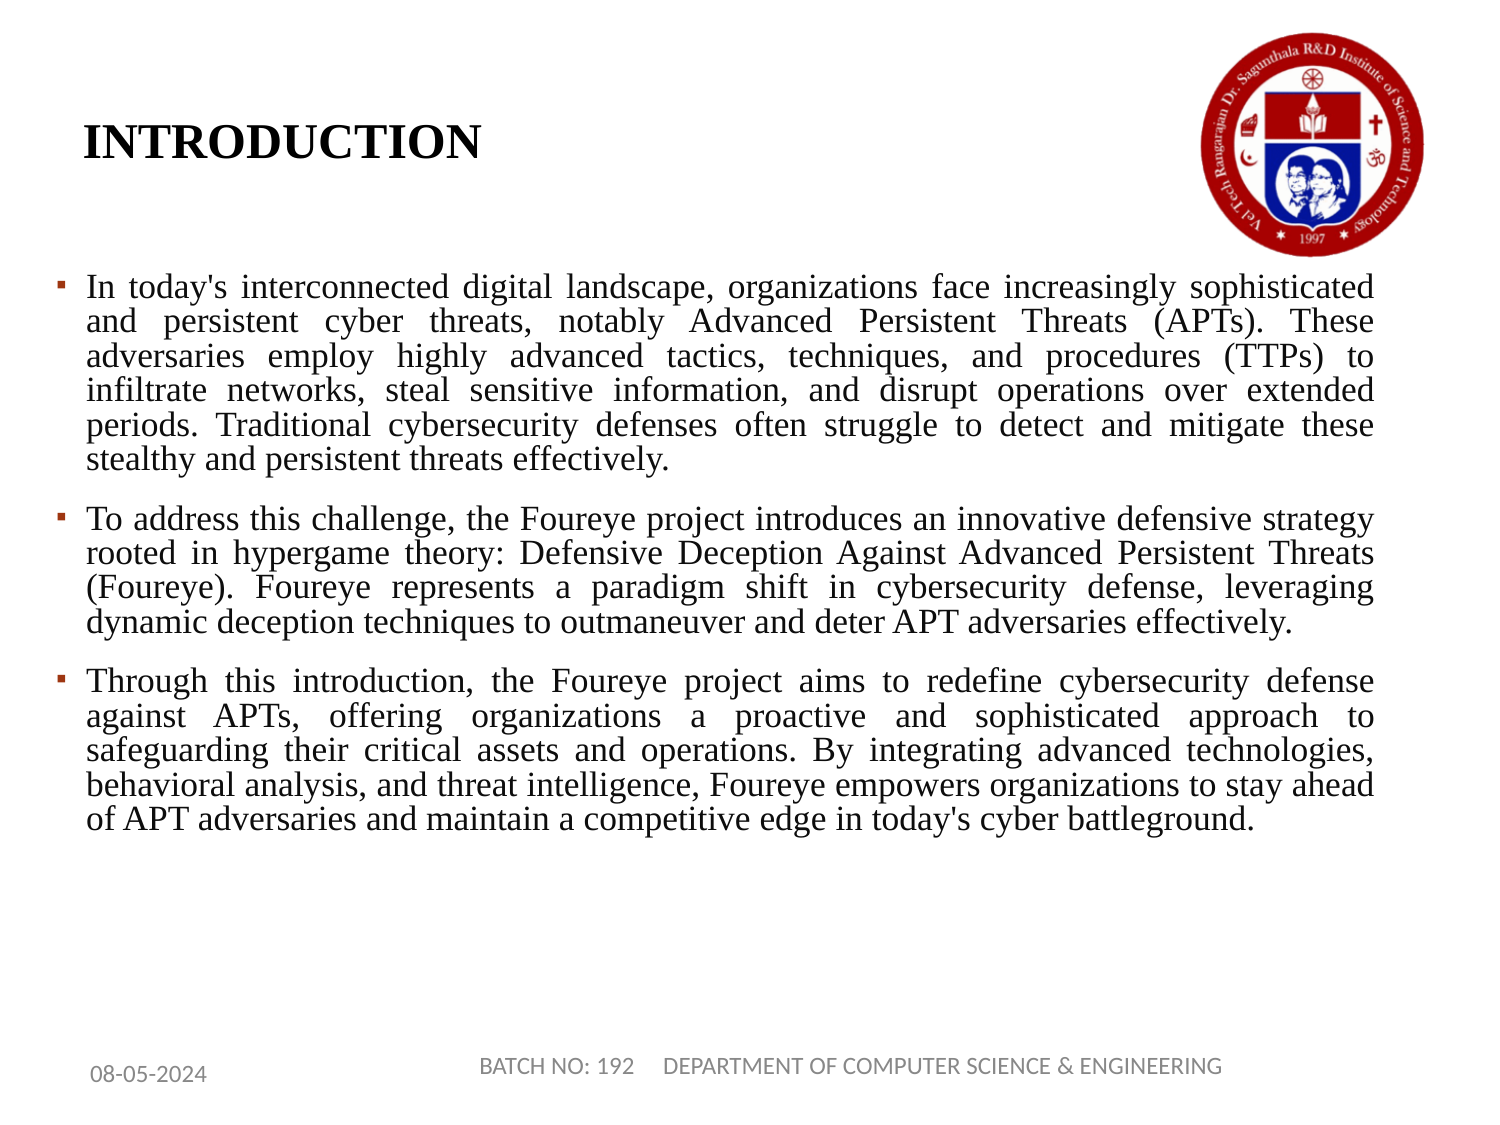

# INTRODUCTION

In today's interconnected digital landscape, organizations face increasingly sophisticated and persistent cyber threats, notably Advanced Persistent Threats (APTs). These adversaries employ highly advanced tactics, techniques, and procedures (TTPs) to infiltrate networks, steal sensitive information, and disrupt operations over extended periods. Traditional cybersecurity defenses often struggle to detect and mitigate these stealthy and persistent threats effectively.
To address this challenge, the Foureye project introduces an innovative defensive strategy rooted in hypergame theory: Defensive Deception Against Advanced Persistent Threats (Foureye). Foureye represents a paradigm shift in cybersecurity defense, leveraging dynamic deception techniques to outmaneuver and deter APT adversaries effectively.
Through this introduction, the Foureye project aims to redefine cybersecurity defense against APTs, offering organizations a proactive and sophisticated approach to safeguarding their critical assets and operations. By integrating advanced technologies, behavioral analysis, and threat intelligence, Foureye empowers organizations to stay ahead of APT adversaries and maintain a competitive edge in today's cyber battleground.
BATCH NO: 192     DEPARTMENT OF COMPUTER SCIENCE & ENGINEERING
08-05-2024
6